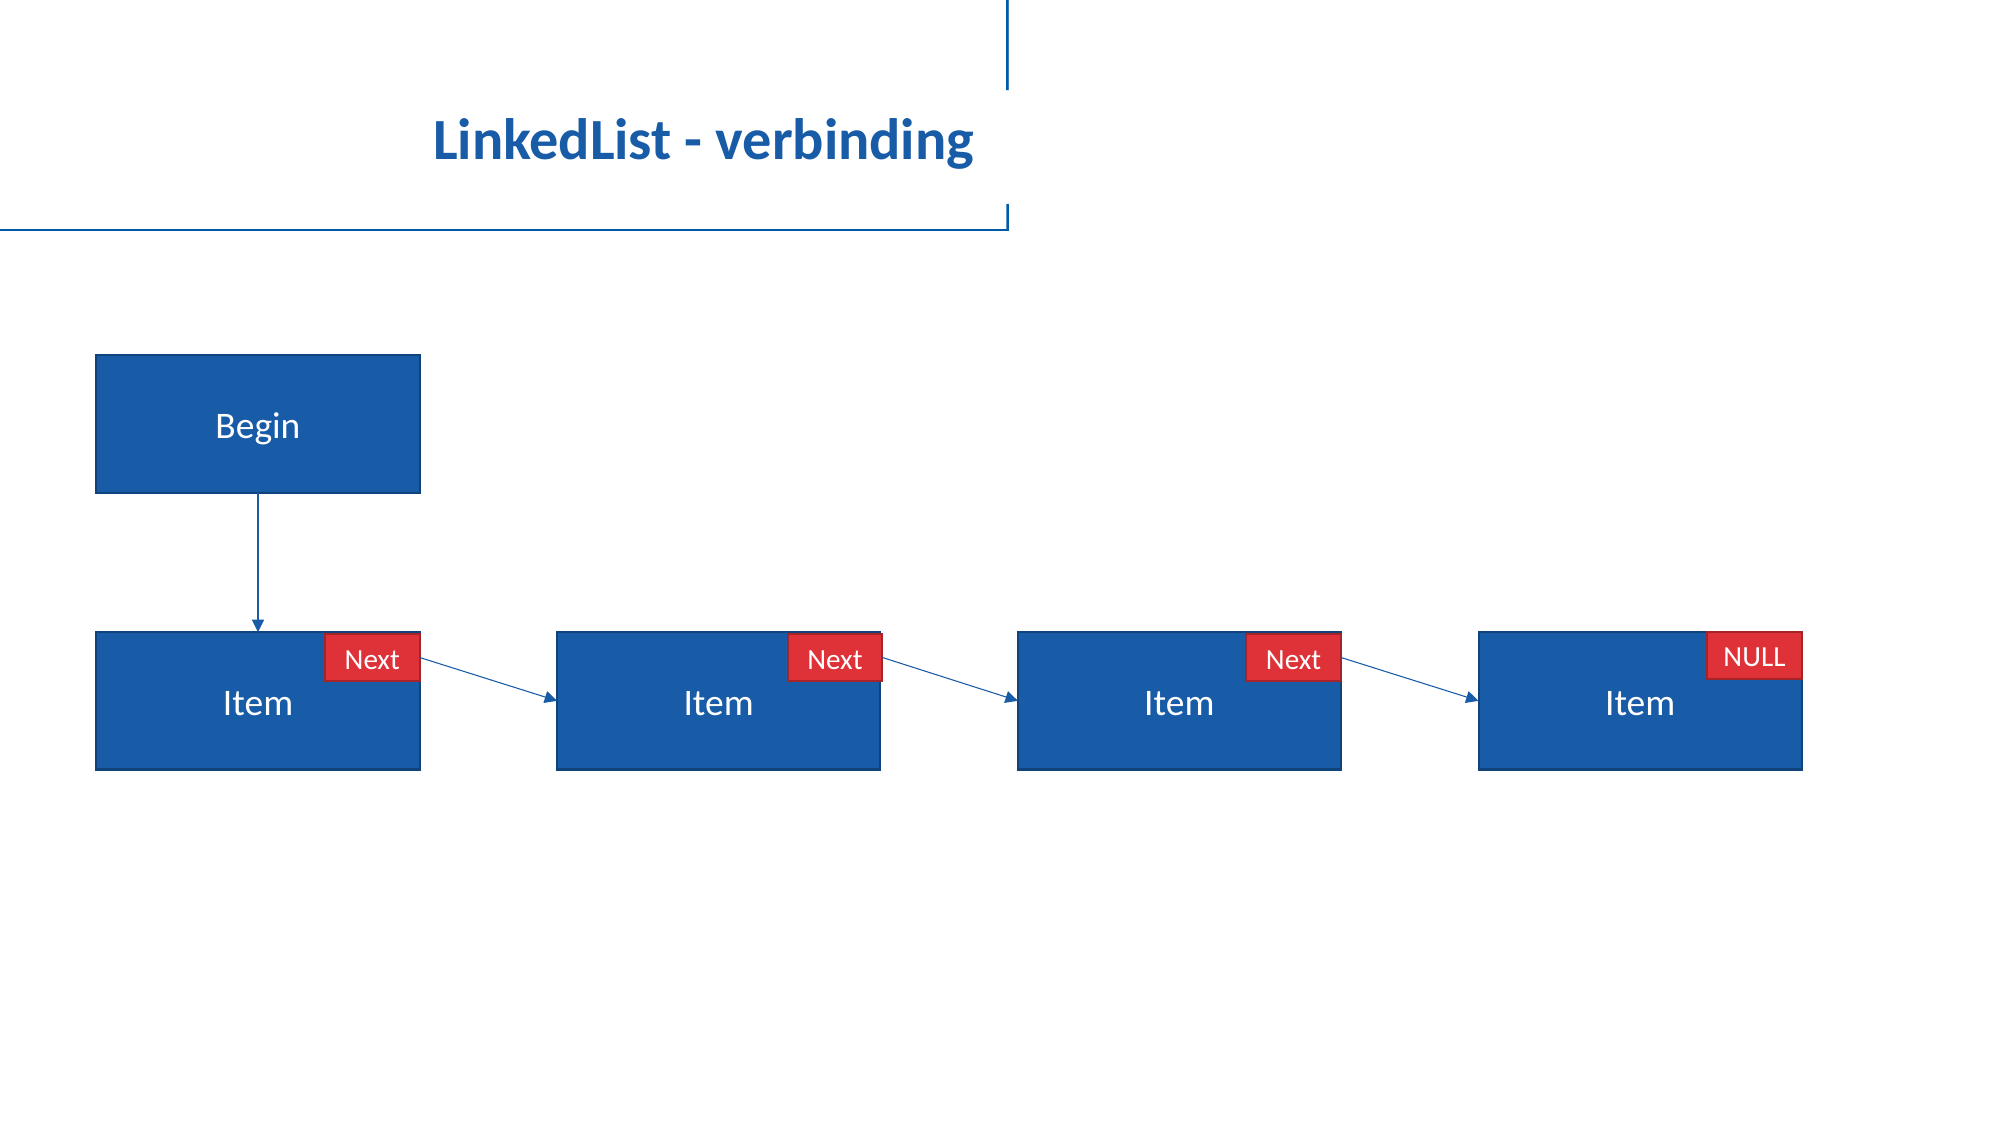

# LinkedList - verbinding
Begin
NULL
Item
Item
Item
Item
Next
Next
Next